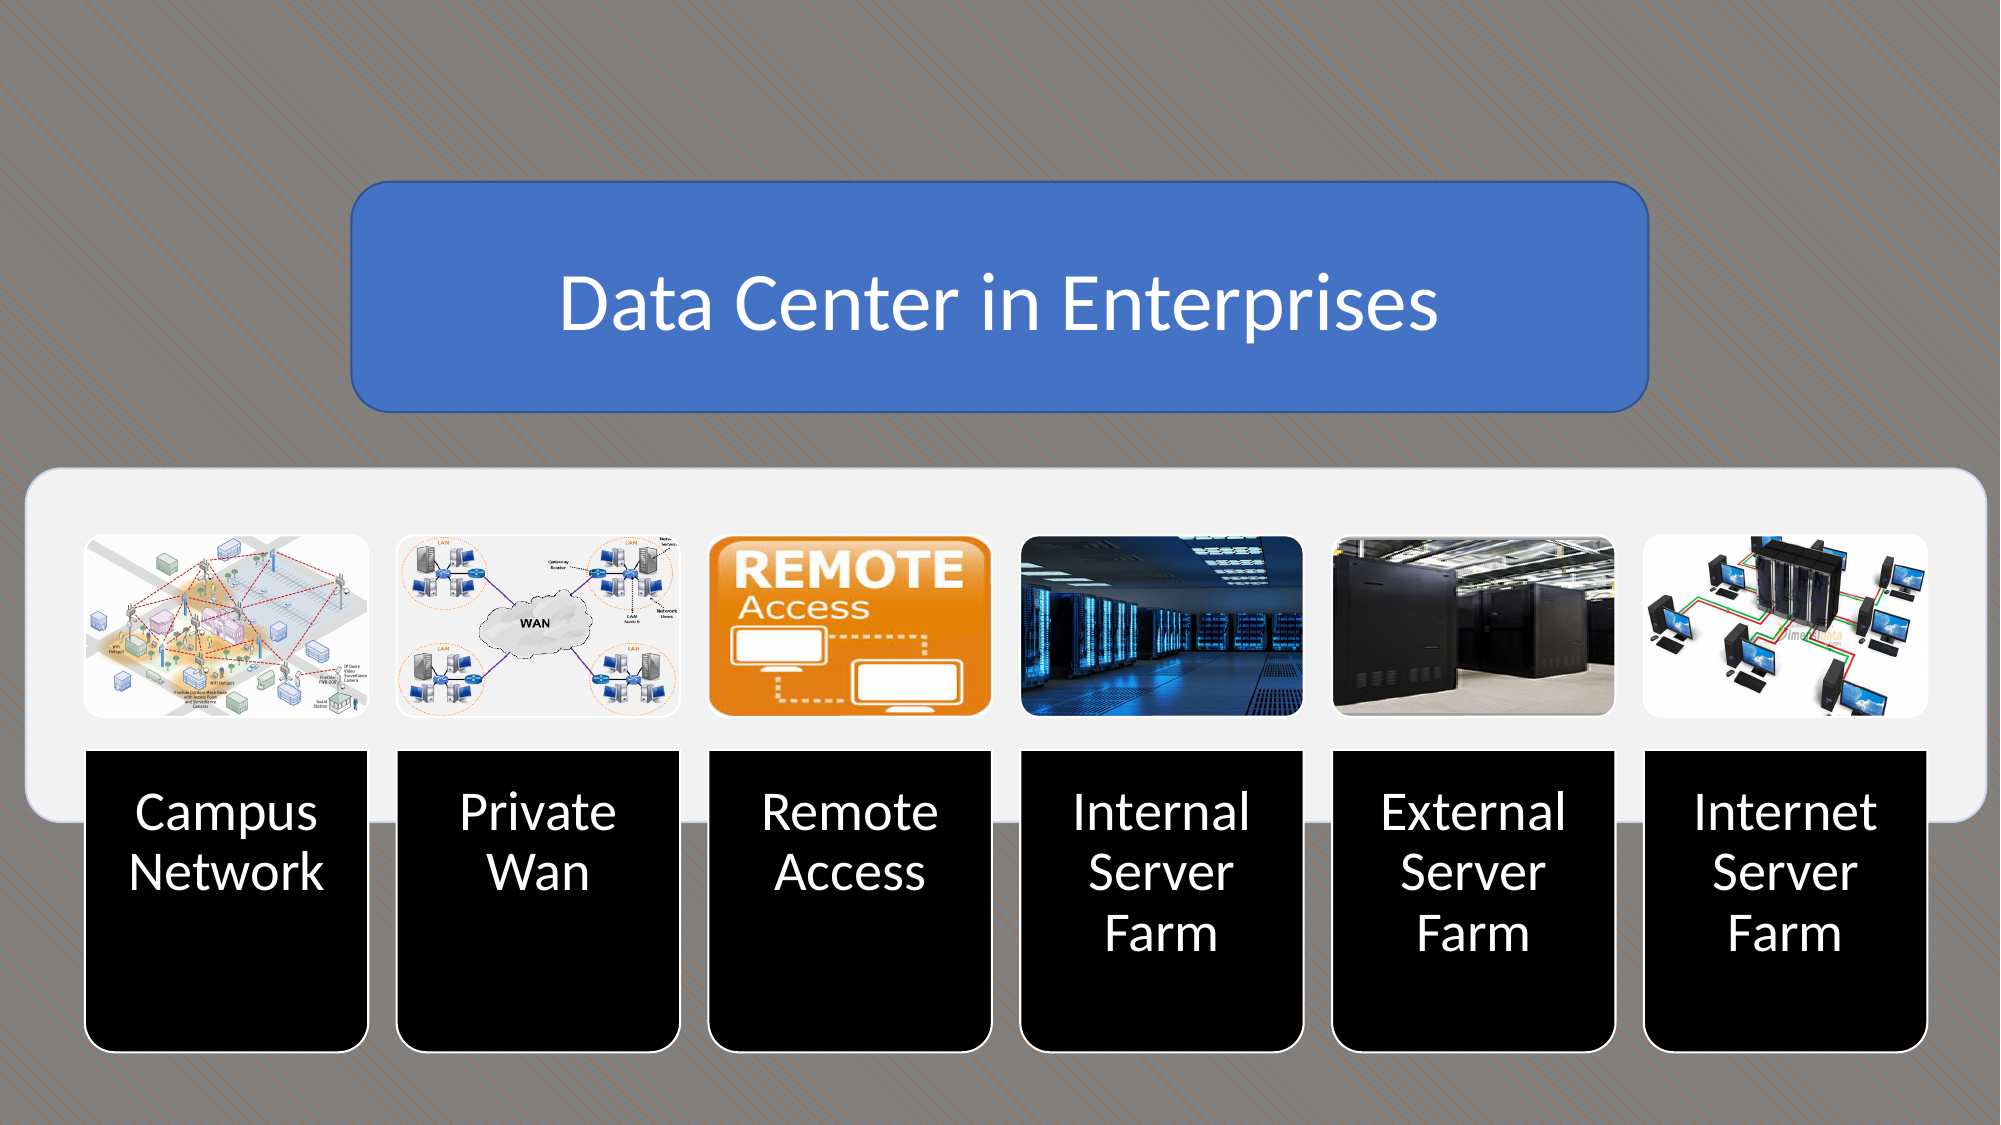

Data Center in Enterprises
Campus Network
Private Wan
Remote Access
Internal Server Farm
External Server Farm
Internet Server Farm